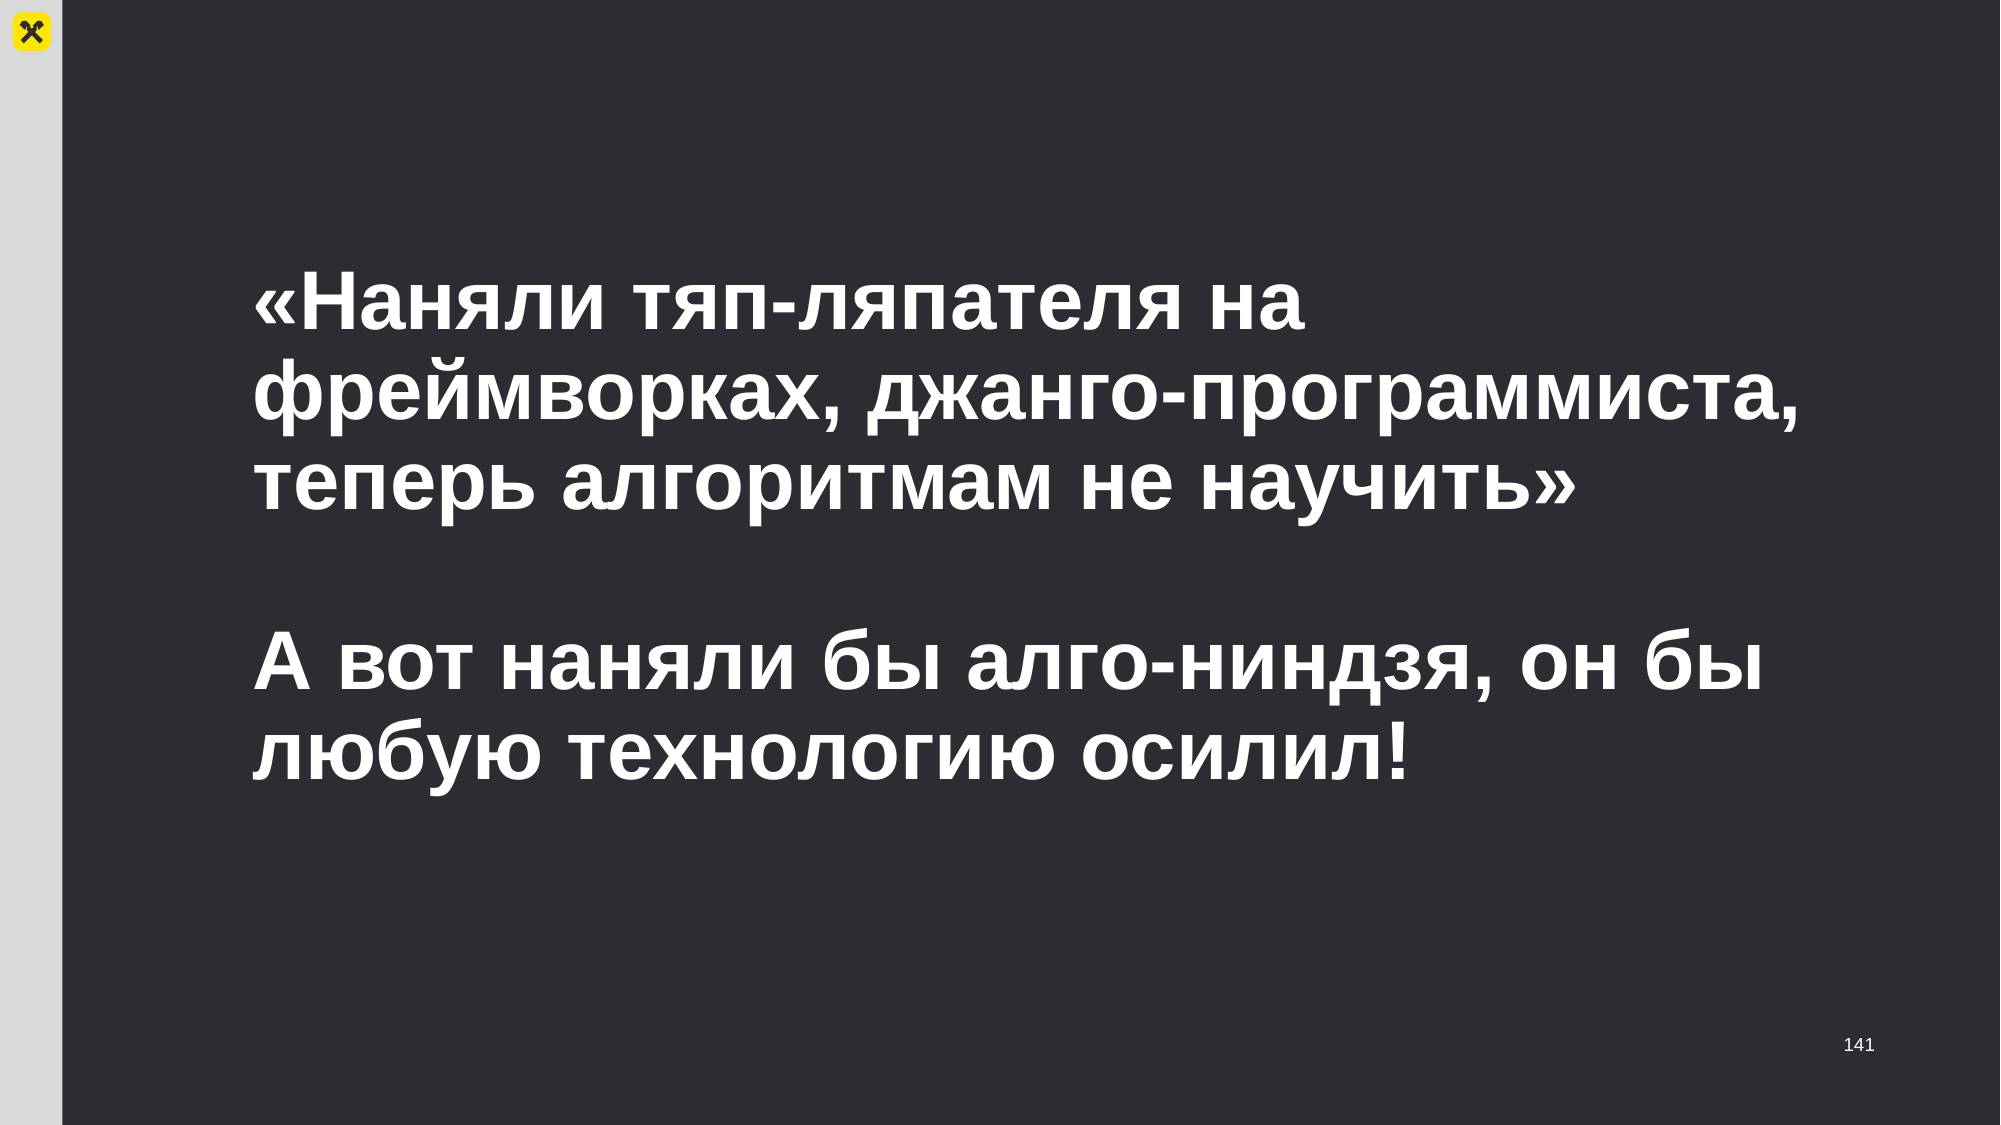

# «Наняли тяп-ляпателя на фреймворках, джанго-программиста, теперь алгоритмам не научить» А вот наняли бы алго-ниндзя, он бы любую технологию осилил!
141